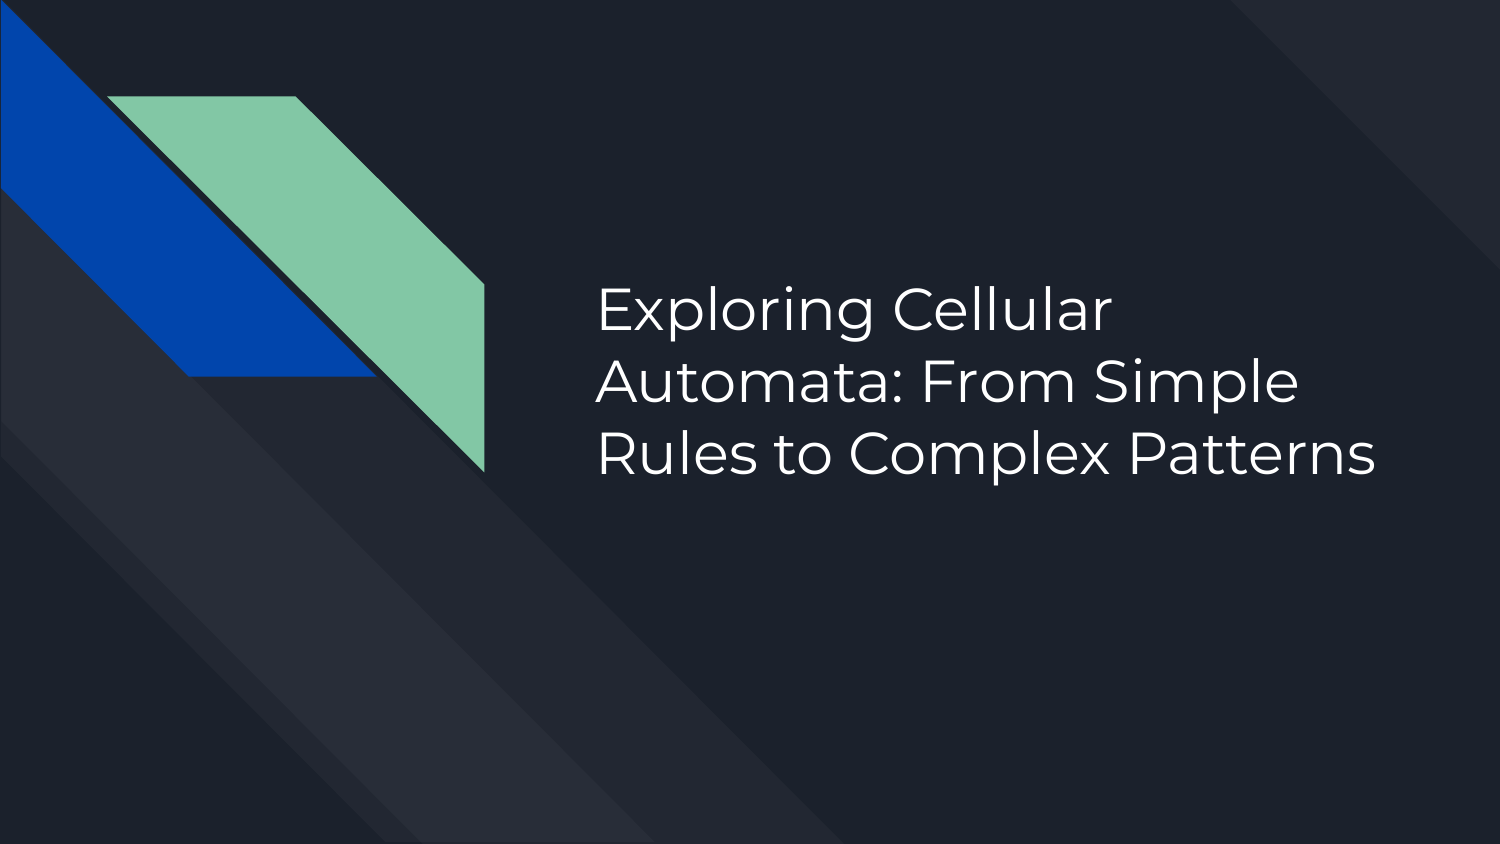

# Exploring Cellular Automata: From Simple Rules to Complex Patterns